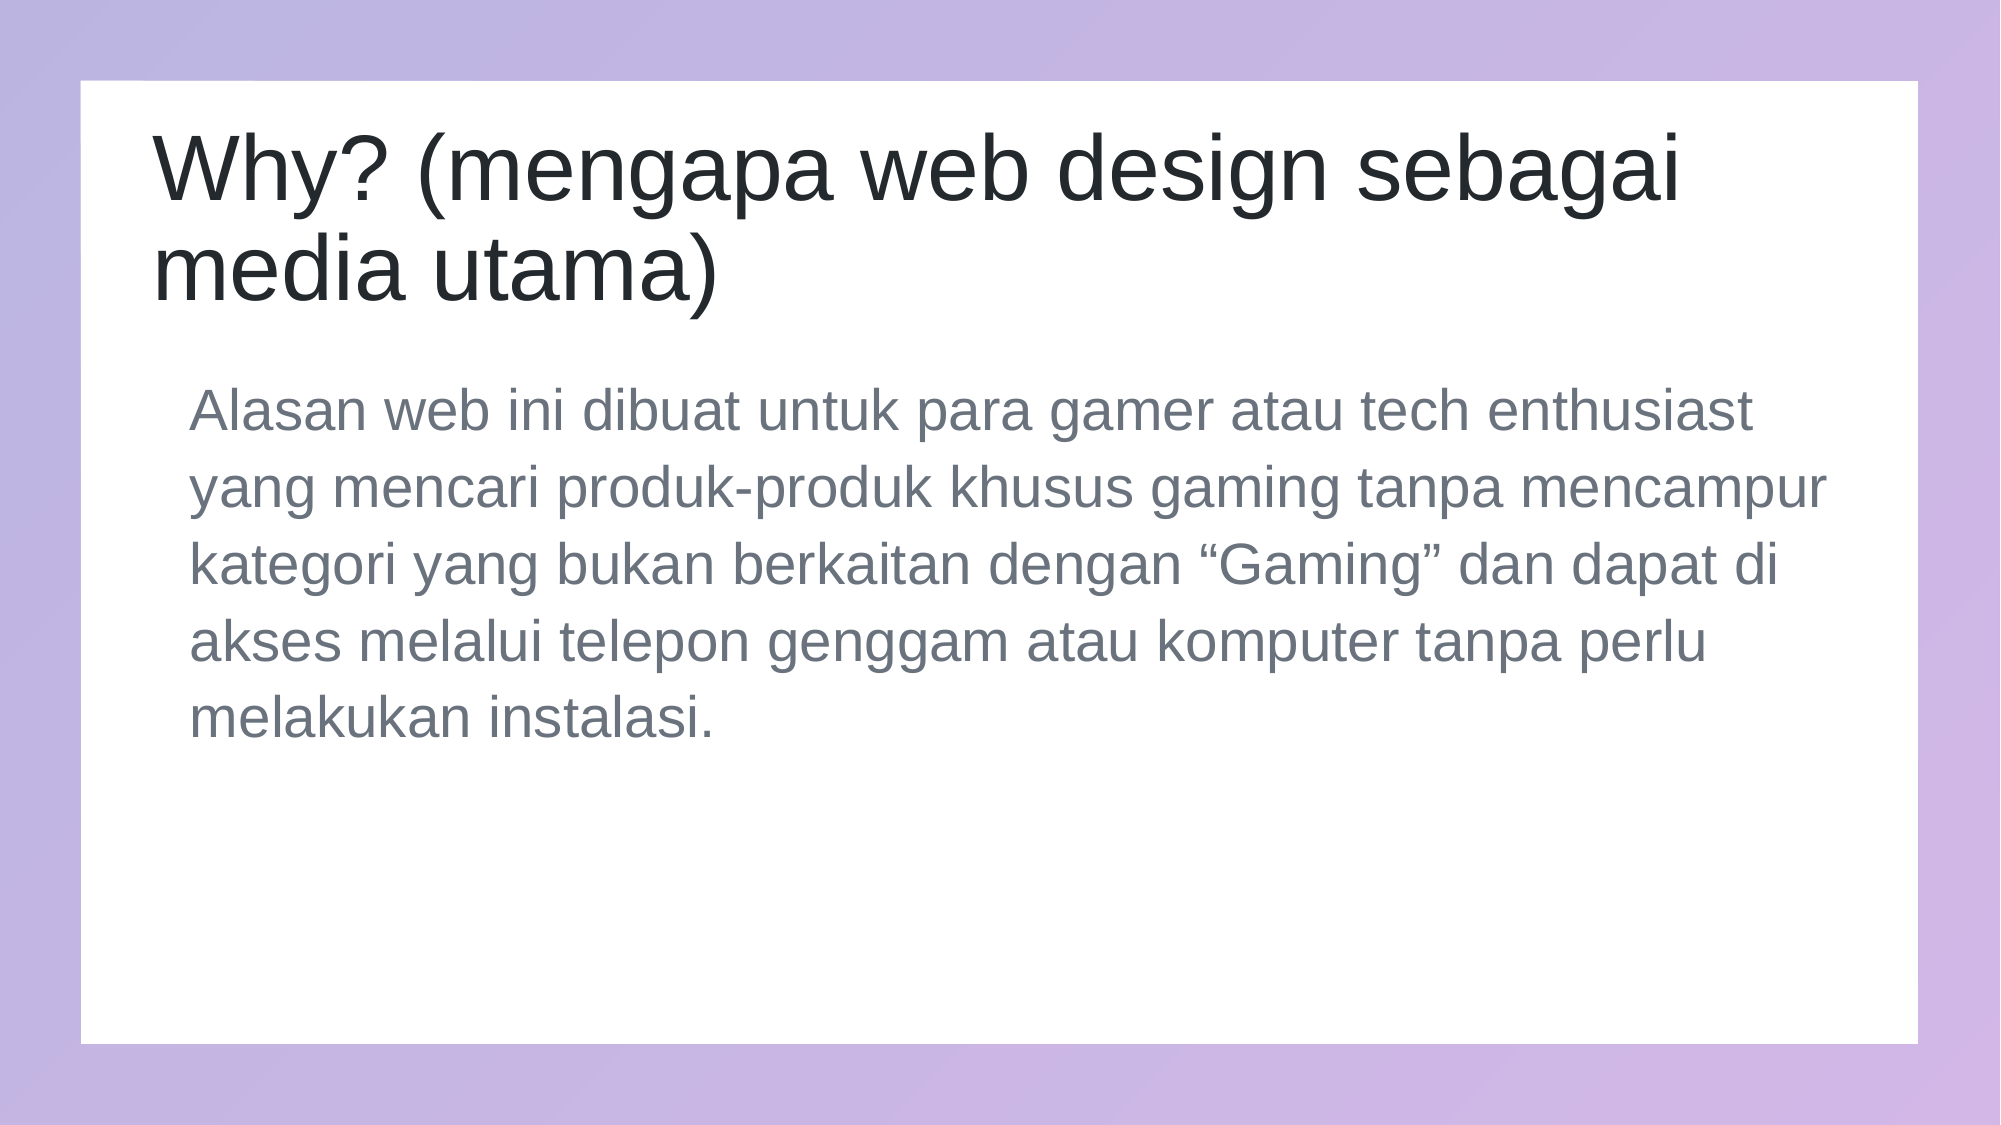

# Why? (mengapa web design sebagai media utama)
Alasan web ini dibuat untuk para gamer atau tech enthusiast yang mencari produk-produk khusus gaming tanpa mencampur kategori yang bukan berkaitan dengan “Gaming” dan dapat di akses melalui telepon genggam atau komputer tanpa perlu melakukan instalasi.